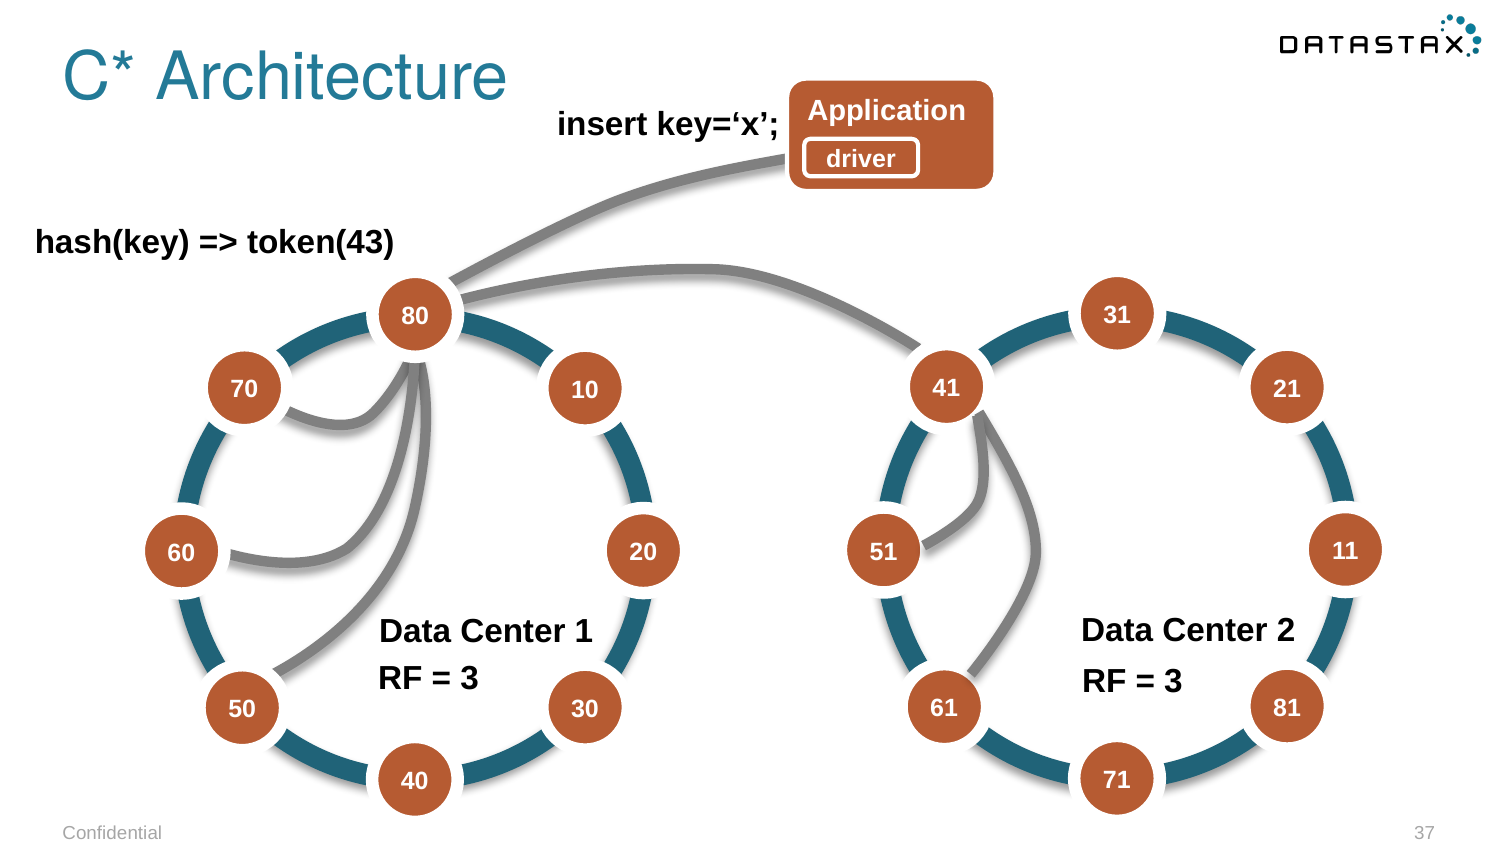

# C* Architecture
Application
insert key=‘x’;
driver

hash(key) => token(43)

31
80

41
21
70
10

11
51
20
60
Data Center 2
Data Center 1
RF = 3
RF = 3
81
61
30
50
71
40
Confidential
37